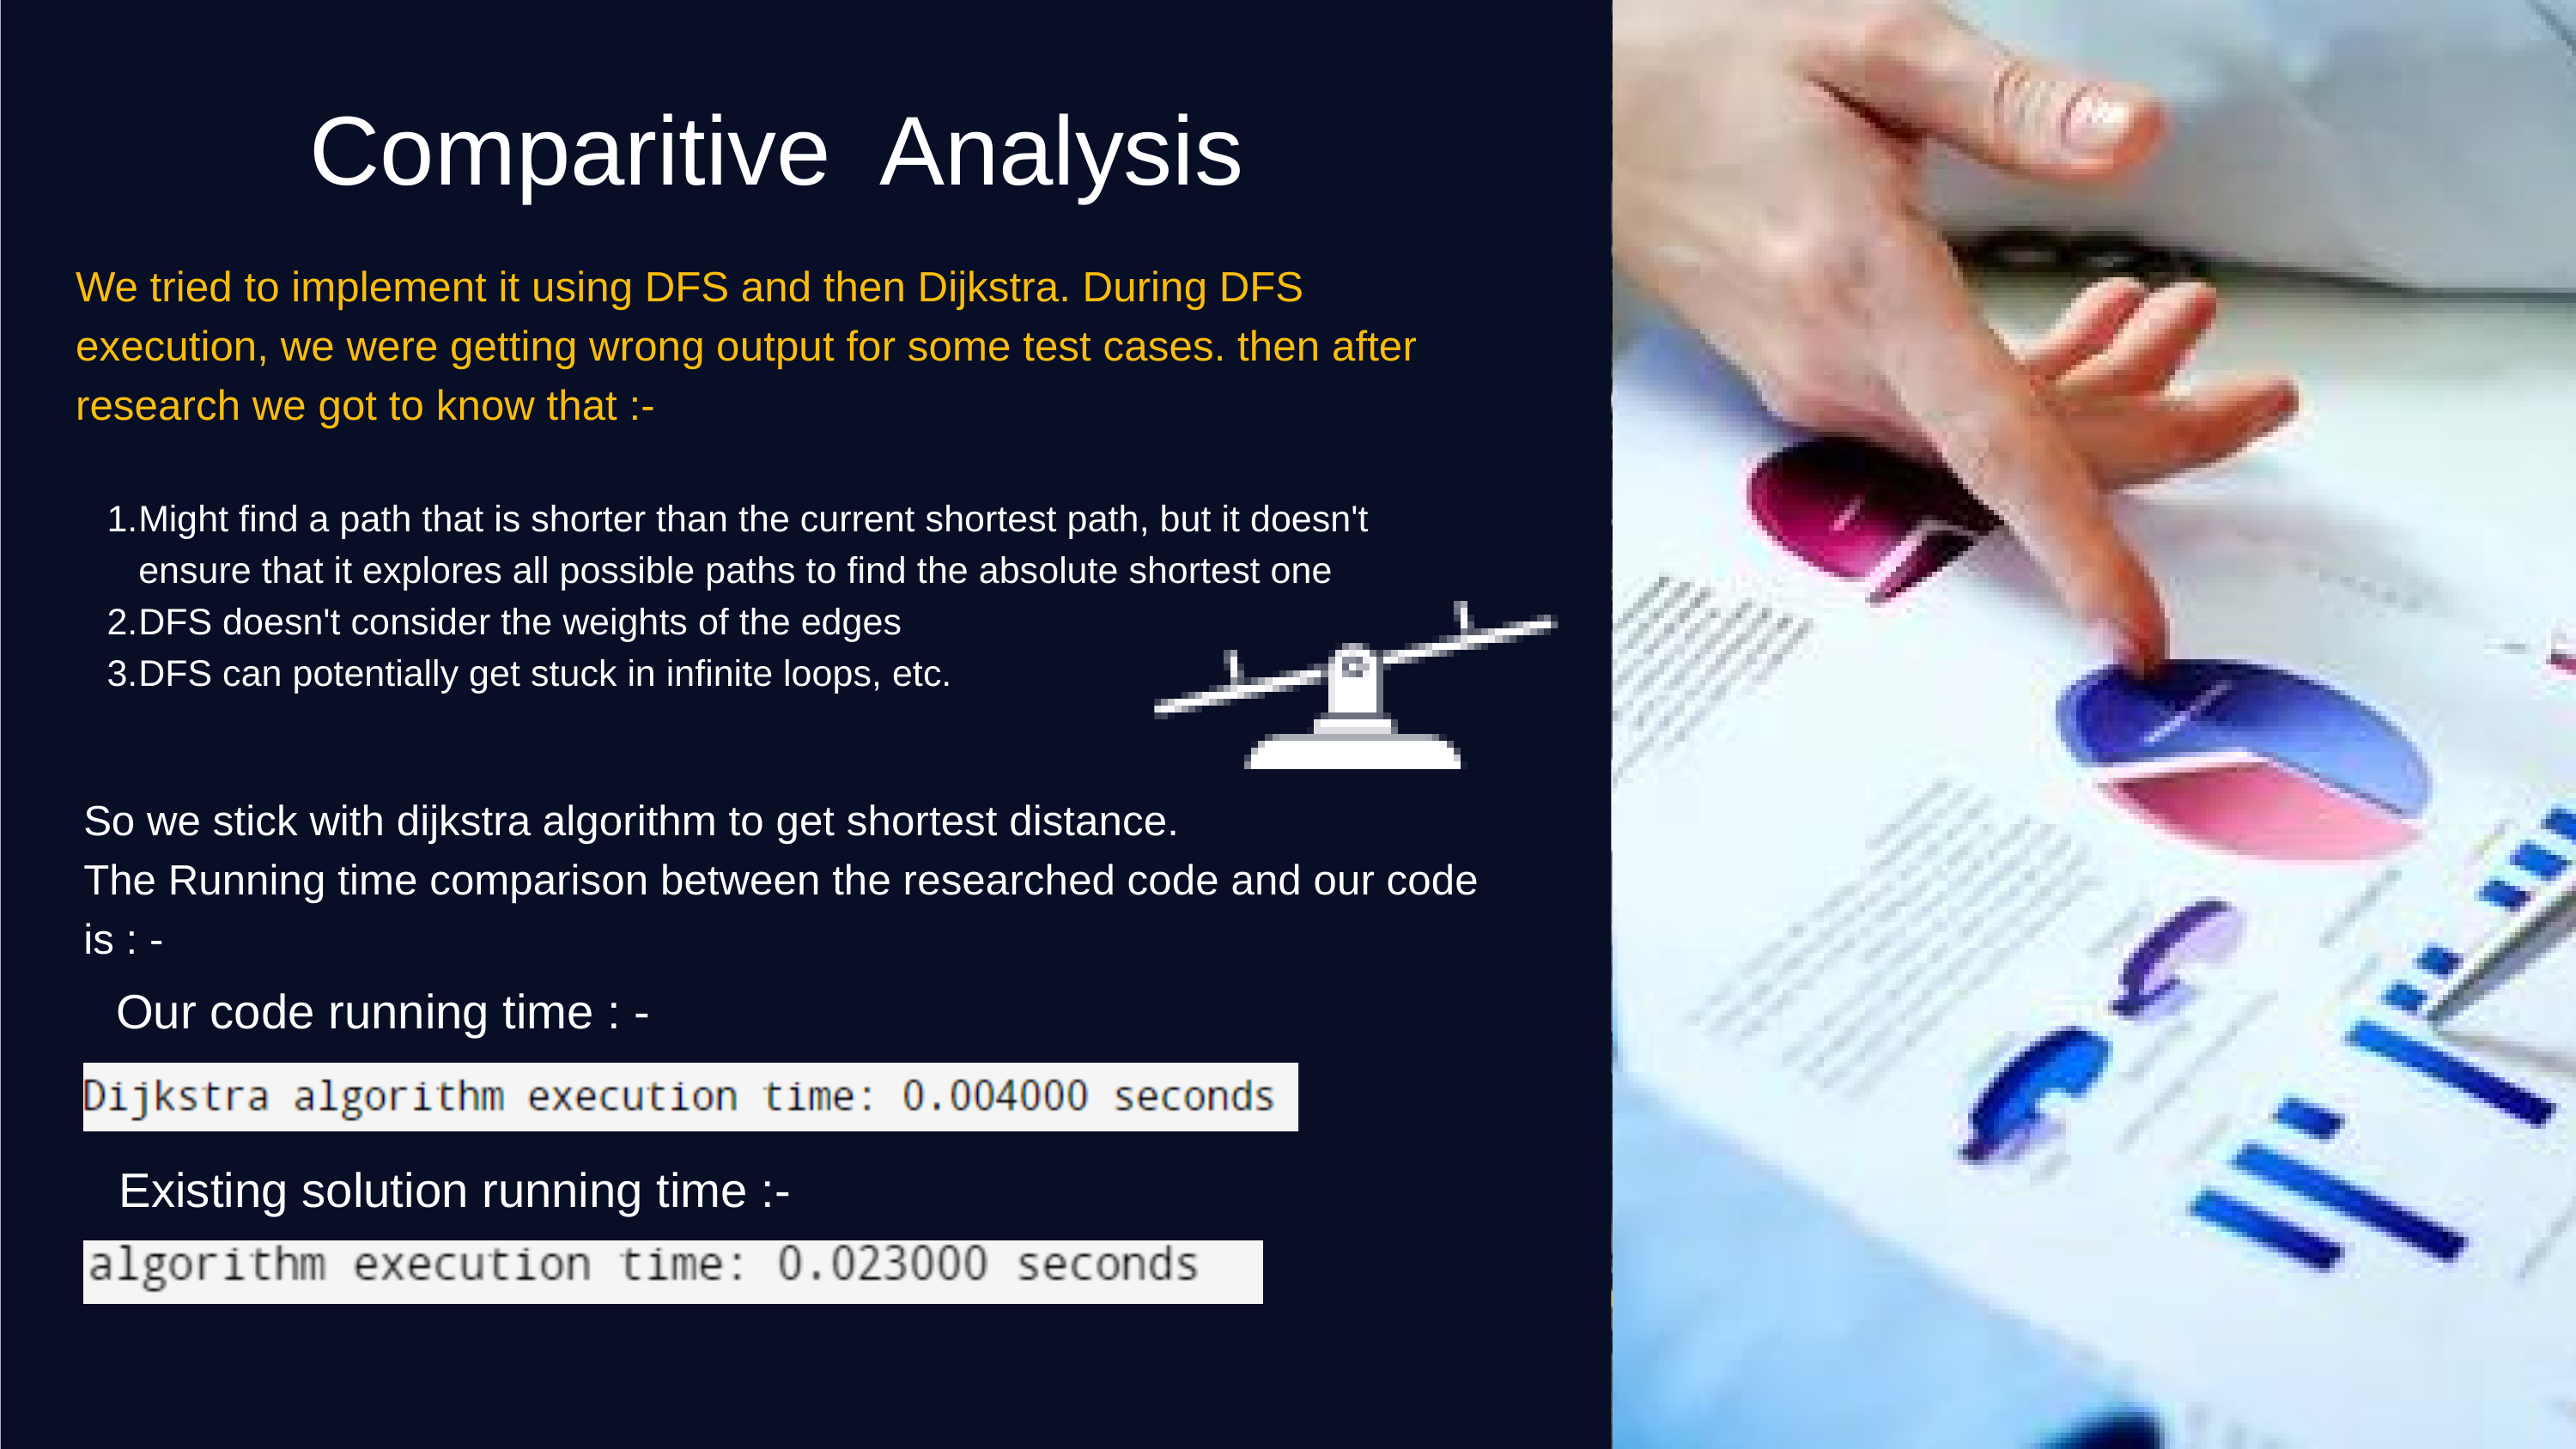

Comparitive  Analysis
We tried to implement it using DFS and then Dijkstra. During DFS execution, we were getting wrong output for some test cases. then after research we got to know that :-

Might find a path that is shorter than the current shortest path, but it doesn't ensure that it explores all possible paths to find the absolute shortest one
DFS doesn't consider the weights of the edges
DFS can potentially get stuck in infinite loops, etc.

So we stick with dijkstra algorithm to get shortest distance.
The Running time comparison between the researched code and our code is : -
Our code running time : -

Existing solution running time :-